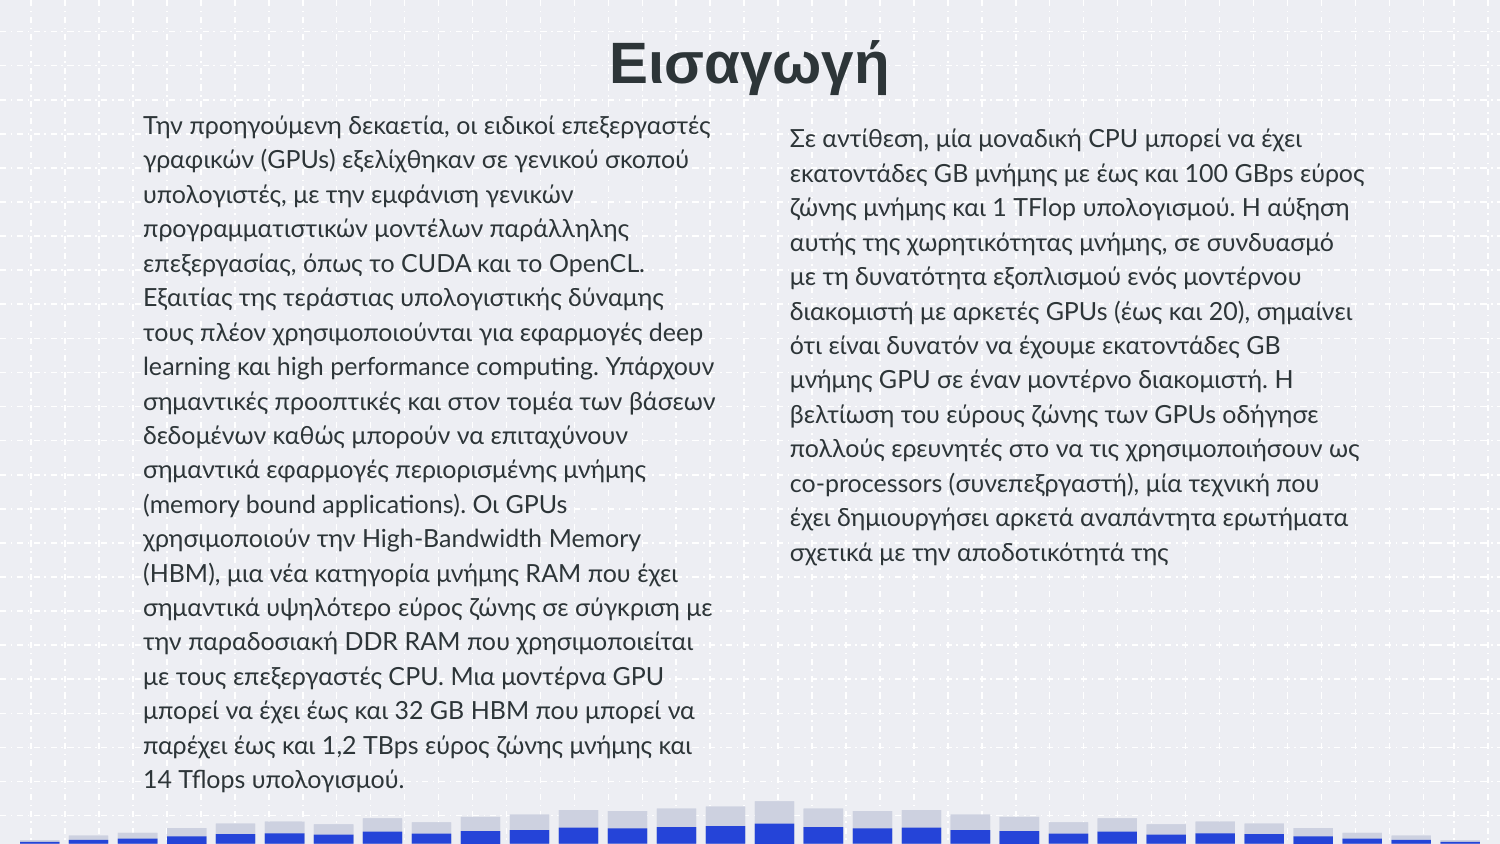

# Εισαγωγή
Την προηγούμενη δεκαετία, οι ειδικοί επεξεργαστές γραφικών (GPUs) εξελίχθηκαν σε γενικού σκοπού υπολογιστές, με την εμφάνιση γενικών προγραμματιστικών μοντέλων παράλληλης επεξεργασίας, όπως το CUDA και το OpenCL. Εξαιτίας της τεράστιας υπολογιστικής δύναμης τους πλέον χρησιμοποιούνται για εφαρμογές deep learning και high performance computing. Υπάρχουν σημαντικές προοπτικές και στον τομέα των βάσεων δεδομένων καθώς μπορούν να επιταχύνουν σημαντικά εφαρμογές περιορισμένης μνήμης (memory bound applications). Οι GPUs χρησιμοποιούν την High-Bandwidth Memory (HBM), μια νέα κατηγορία μνήμης RAM που έχει σημαντικά υψηλότερο εύρος ζώνης σε σύγκριση με την παραδοσιακή DDR RAM που χρησιμοποιείται με τους επεξεργαστές CPU. Μια μοντέρνα GPU μπορεί να έχει έως και 32 GB HBM που μπορεί να παρέχει έως και 1,2 TBps εύρος ζώνης μνήμης και 14 Tflops υπολογισμού.

Σε αντίθεση, μία μοναδική CPU μπορεί να έχει εκατοντάδες GB μνήμης με έως και 100 GBps εύρος ζώνης μνήμης και 1 TFlop υπολογισμού. Η αύξηση αυτής της χωρητικότητας μνήμης, σε συνδυασμό με τη δυνατότητα εξοπλισμού ενός μοντέρνου διακομιστή με αρκετές GPUs (έως και 20), σημαίνει ότι είναι δυνατόν να έχουμε εκατοντάδες GB μνήμης GPU σε έναν μοντέρνο διακομιστή. Η βελτίωση του εύρους ζώνης των GPUs οδήγησε πολλούς ερευνητές στο να τις χρησιμοποιήσουν ως co-processors (συνεπεξργαστή), μία τεχνική που έχει δημιουργήσει αρκετά αναπάντητα ερωτήματα σχετικά με την αποδοτικότητά της